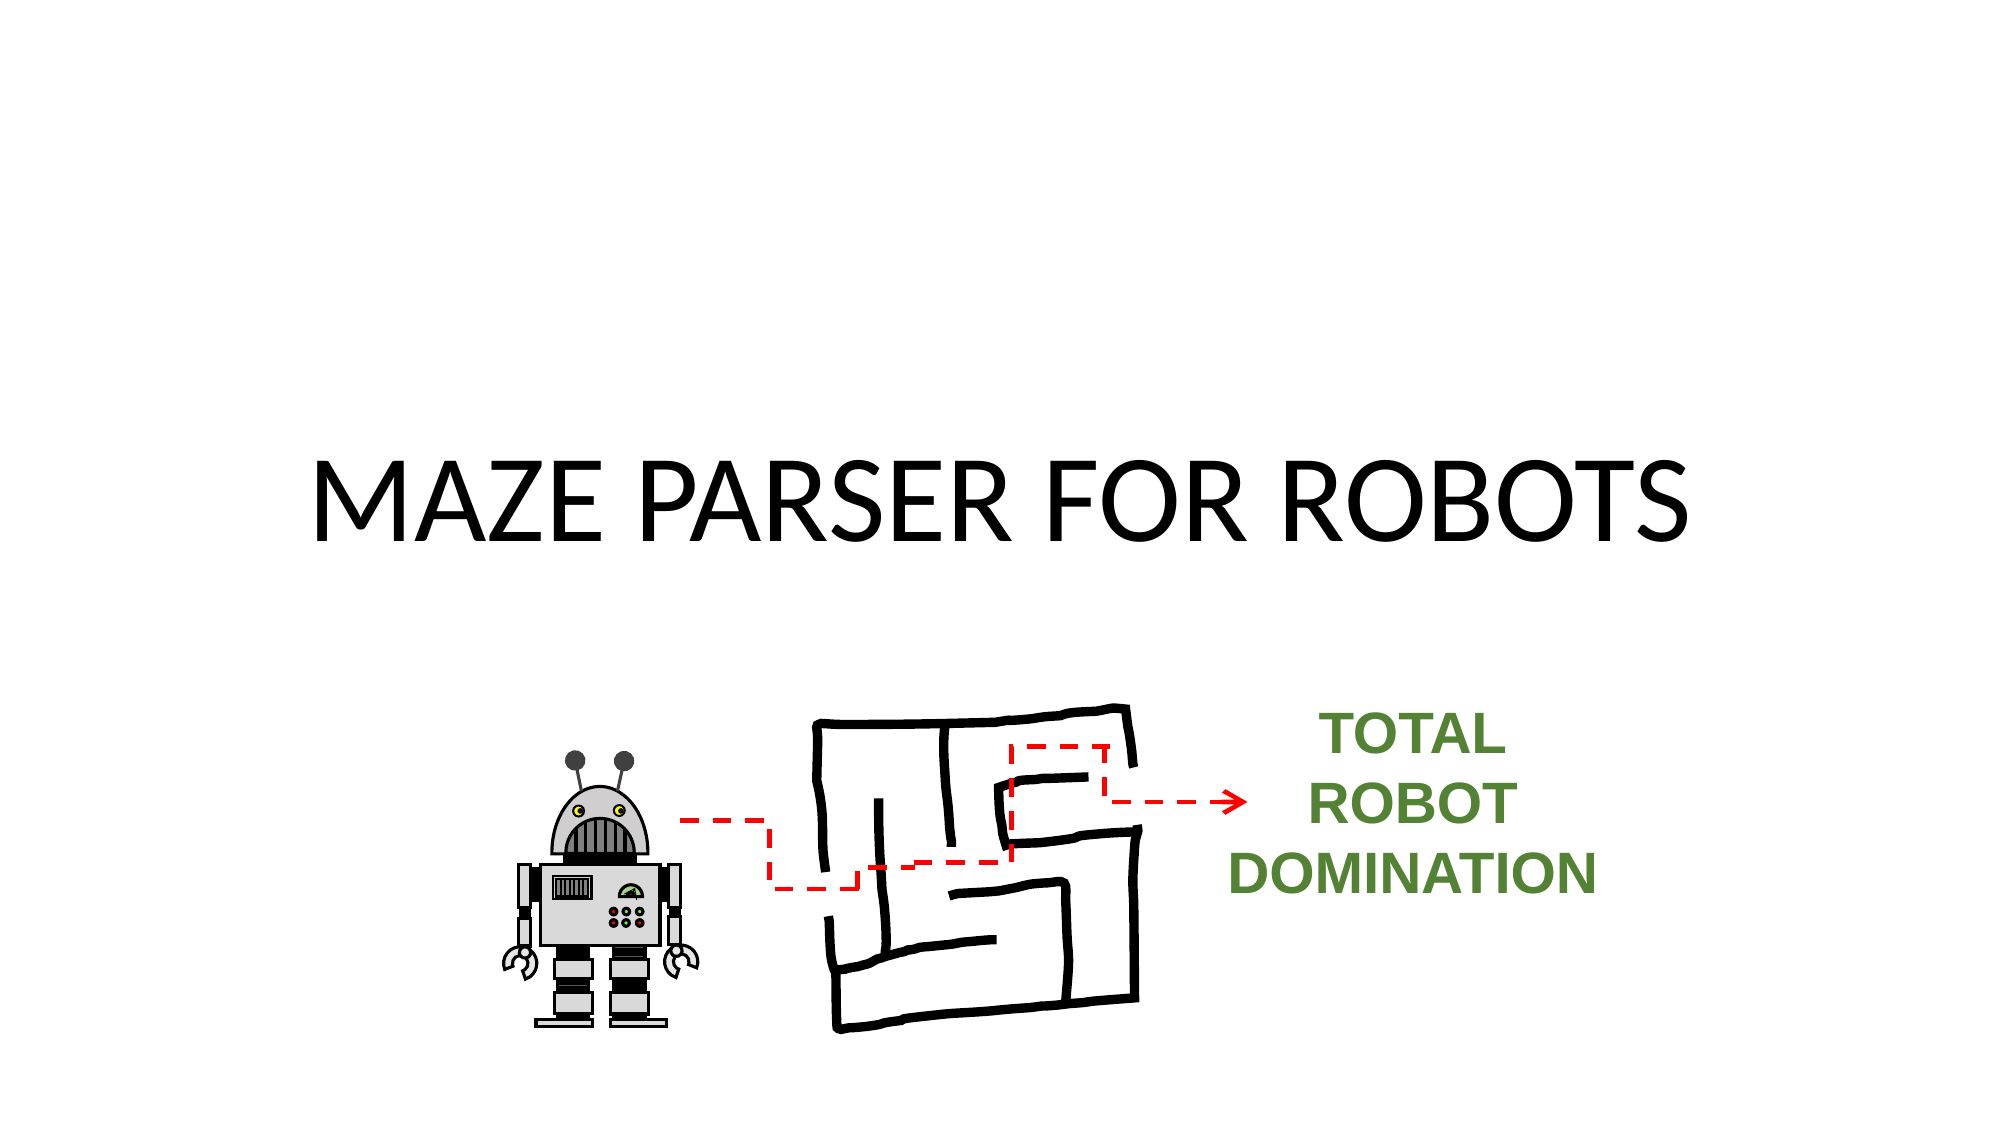

# MAZE PARSER FOR ROBOTS

TOTAL
ROBOT
DOMINATION